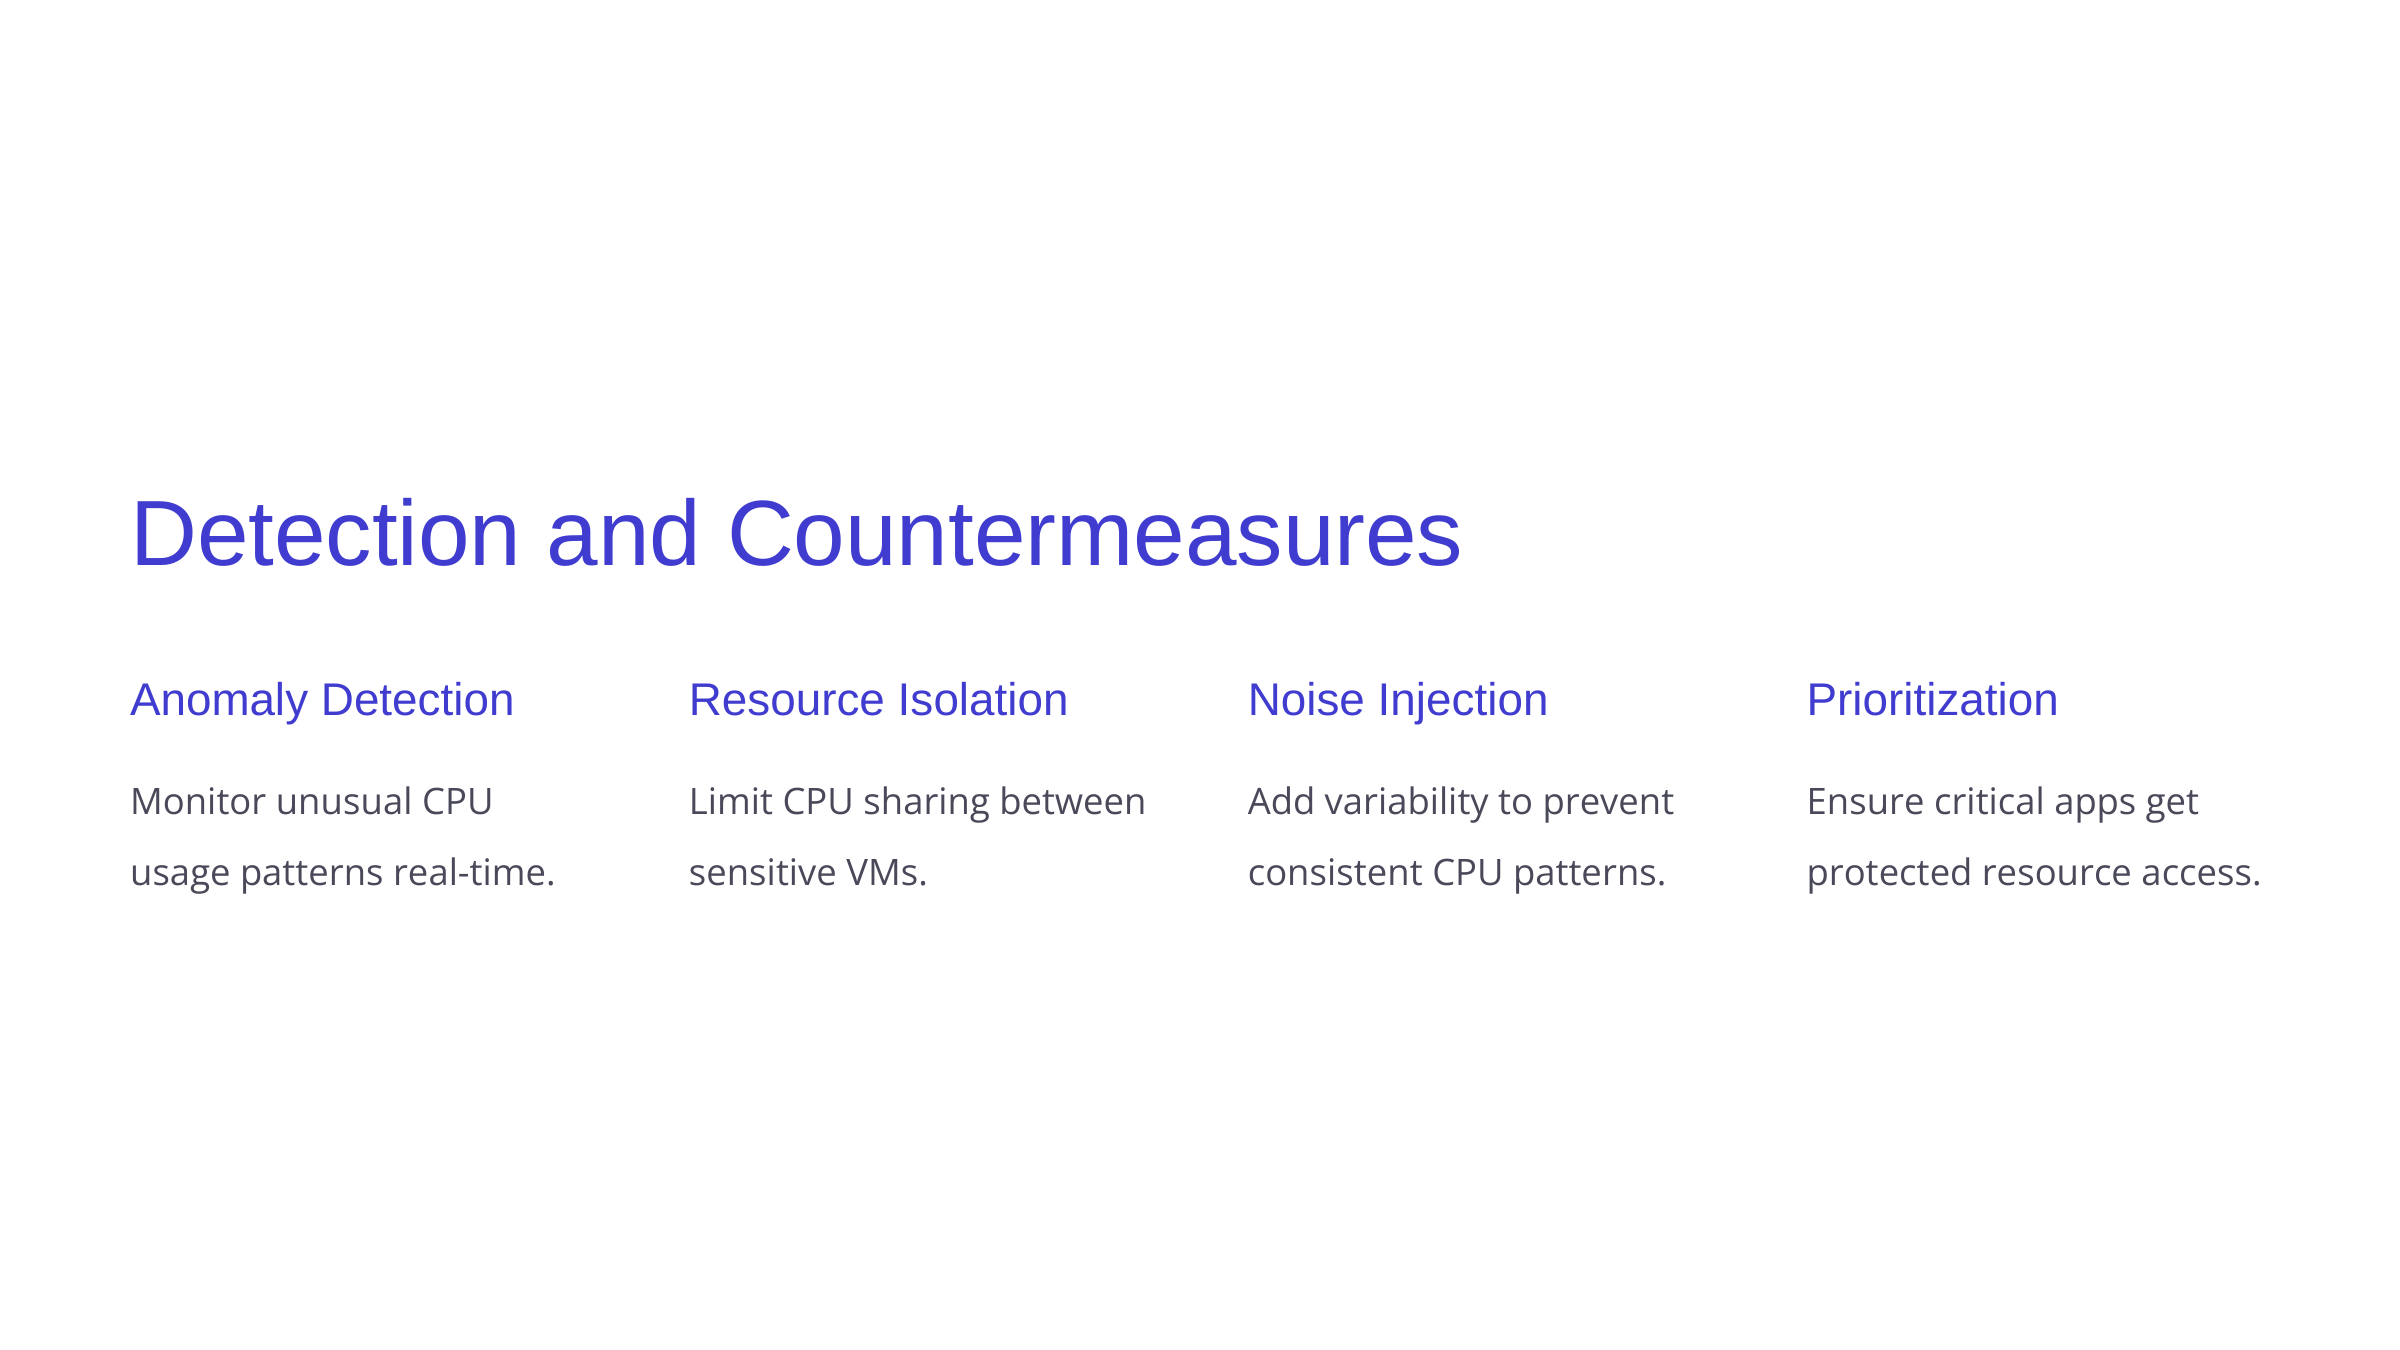

Detection and Countermeasures
Anomaly Detection
Resource Isolation
Noise Injection
Prioritization
Monitor unusual CPU usage patterns real-time.
Limit CPU sharing between sensitive VMs.
Add variability to prevent consistent CPU patterns.
Ensure critical apps get protected resource access.